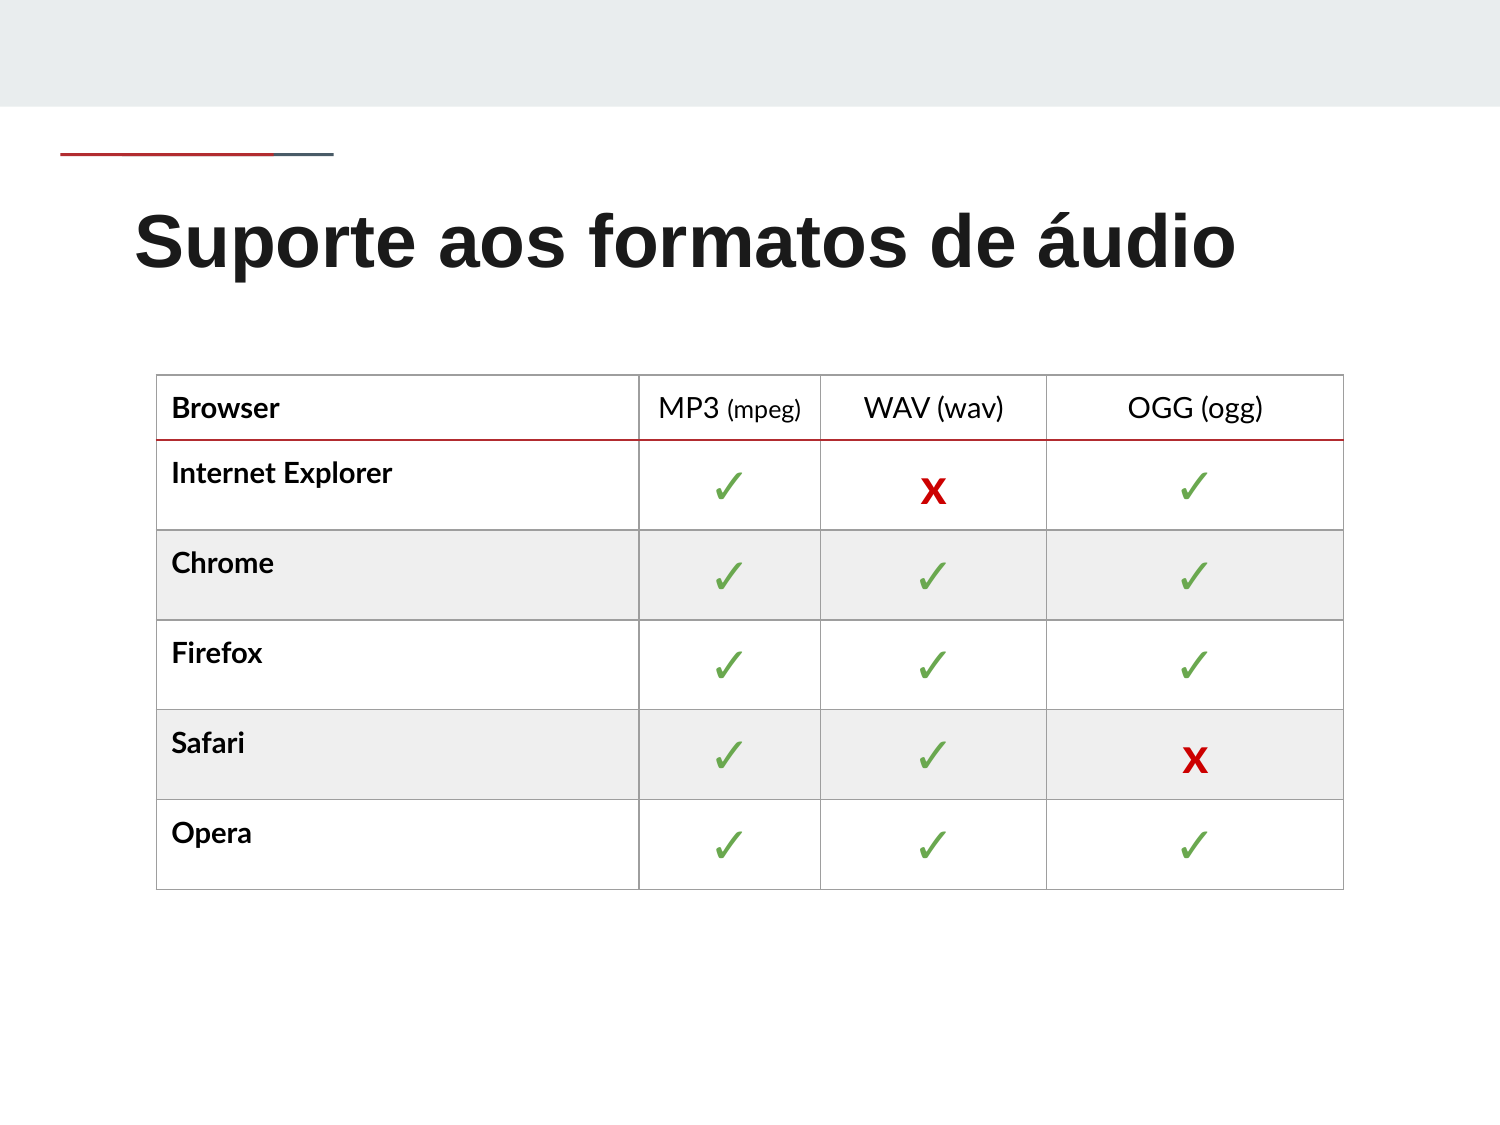

# Suporte aos formatos de áudio
| Browser | MP3 (mpeg) | WAV (wav) | OGG (ogg) |
| --- | --- | --- | --- |
| Internet Explorer | ✓ | x | ✓ |
| Chrome | ✓ | ✓ | ✓ |
| Firefox | ✓ | ✓ | ✓ |
| Safari | ✓ | ✓ | x |
| Opera | ✓ | ✓ | ✓ |